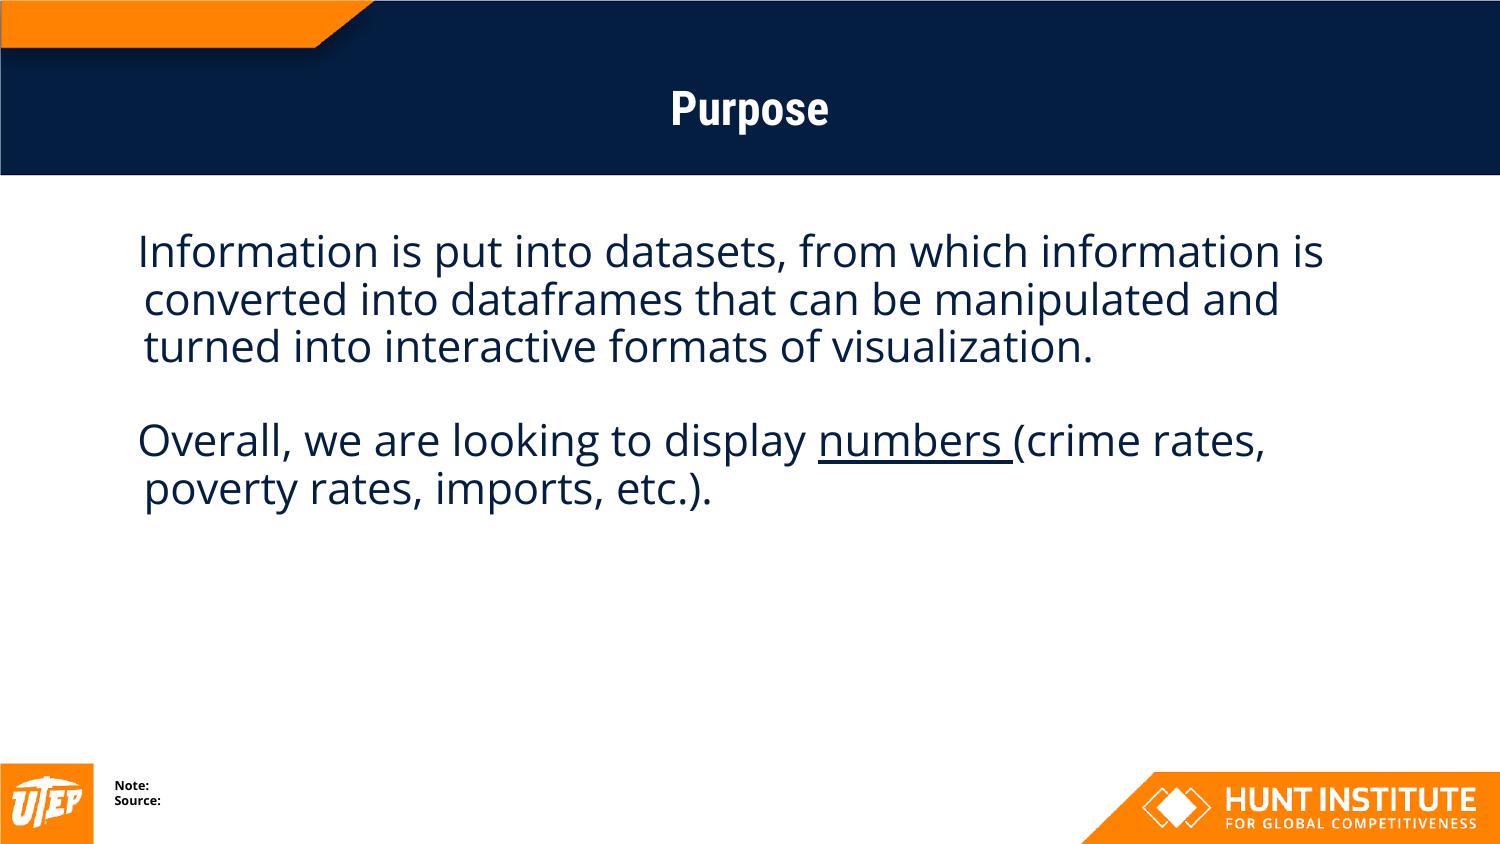

# Purpose
Information is put into datasets, from which information is converted into dataframes that can be manipulated and turned into interactive formats of visualization.

Overall, we are looking to display numbers (crime rates, poverty rates, imports, etc.).
Note:
Source: